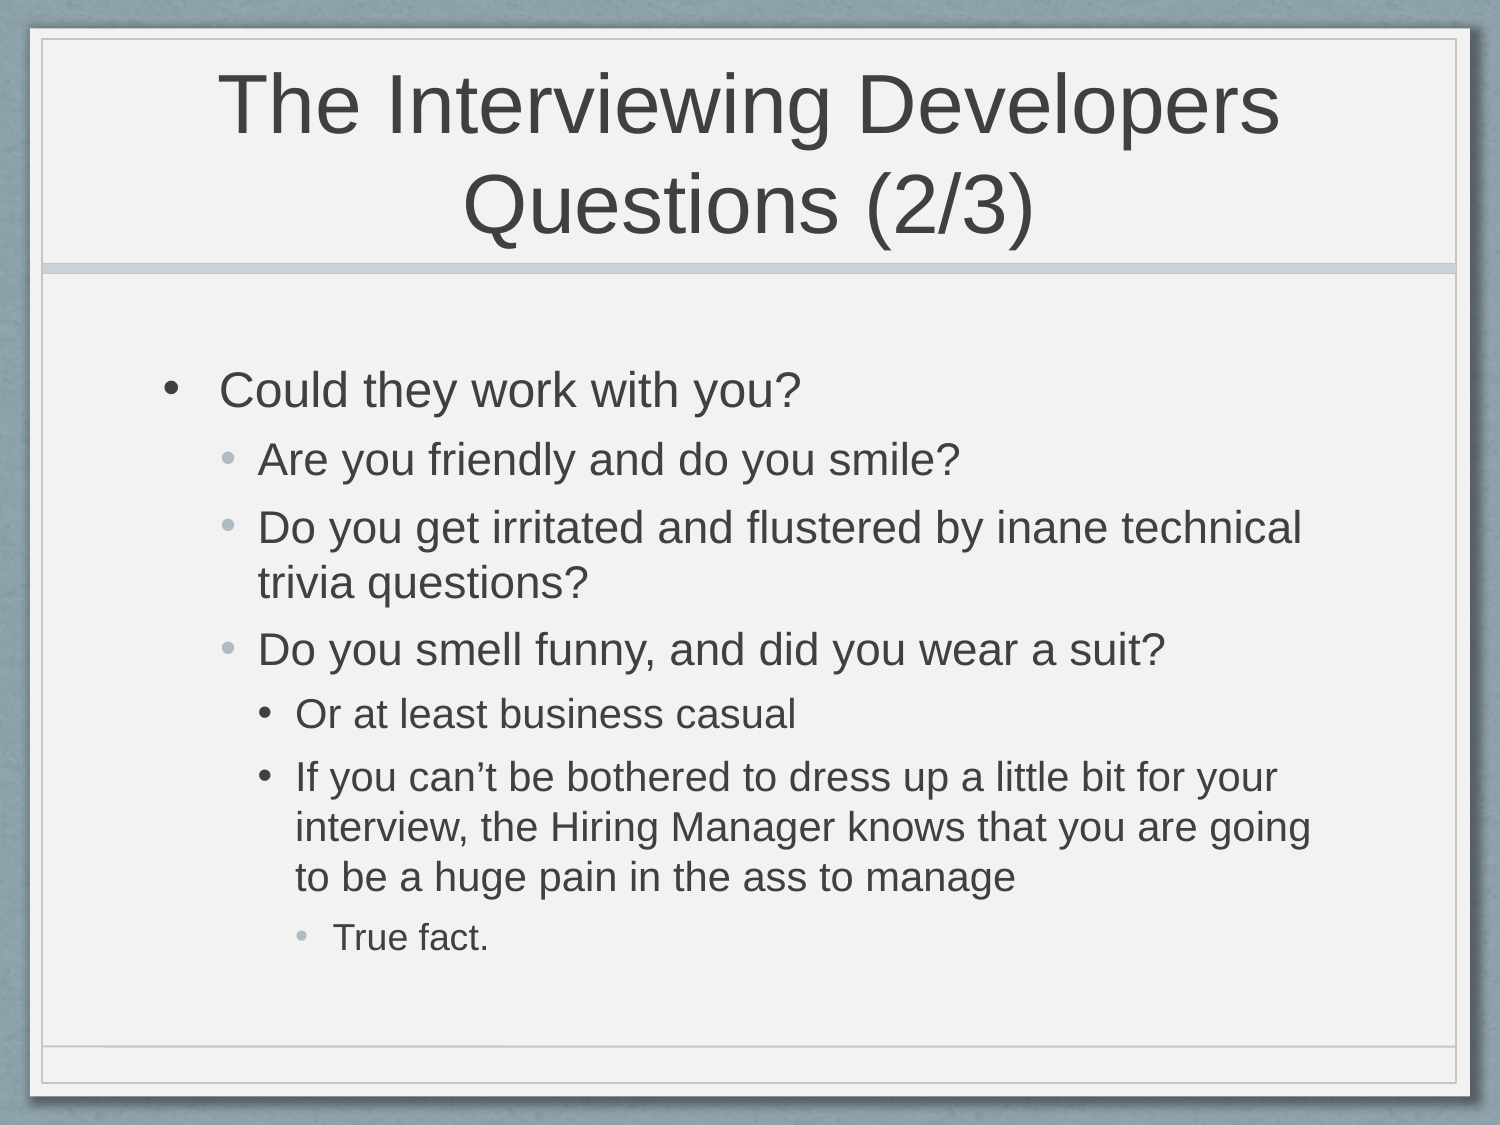

# The Interviewing Developers Questions (2/3)
Could they work with you?
Are you friendly and do you smile?
Do you get irritated and flustered by inane technical trivia questions?
Do you smell funny, and did you wear a suit?
Or at least business casual
If you can’t be bothered to dress up a little bit for your interview, the Hiring Manager knows that you are going to be a huge pain in the ass to manage
True fact.